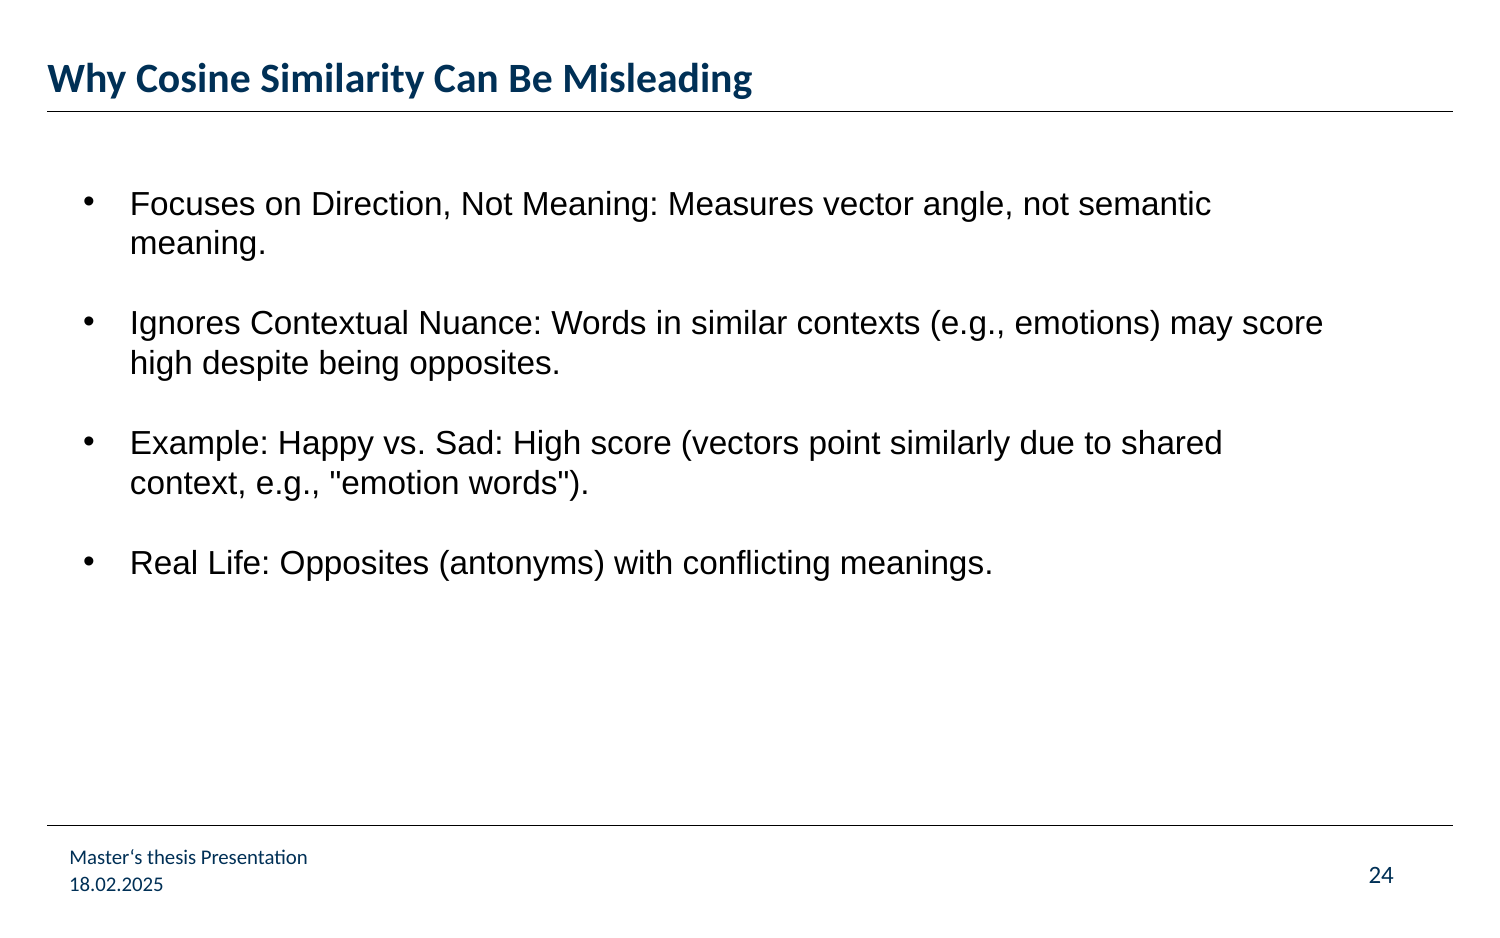

# Why Cosine Similarity Can Be Misleading
Focuses on Direction, Not Meaning: Measures vector angle, not semantic meaning.

Ignores Contextual Nuance: Words in similar contexts (e.g., emotions) may score high despite being opposites.

Example: Happy vs. Sad: High score (vectors point similarly due to shared context, e.g., "emotion words").

Real Life: Opposites (antonyms) with conflicting meanings.